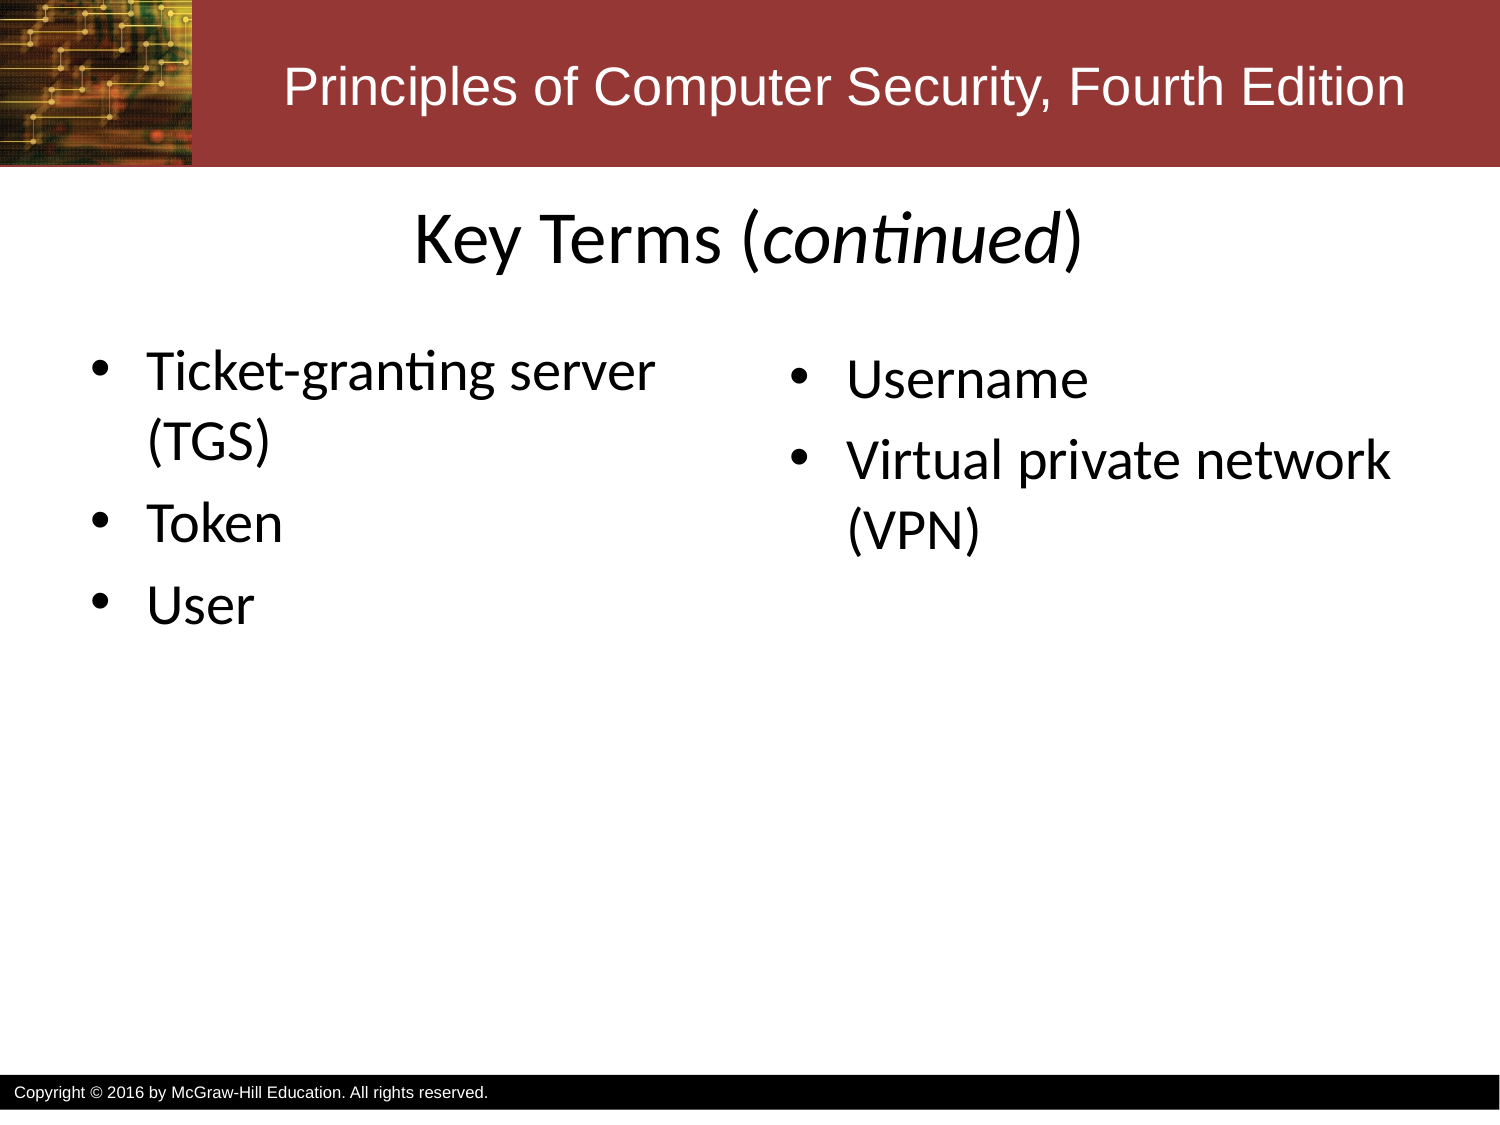

# Key Terms (continued)
Ticket-granting server (TGS)
Token
User
Username
Virtual private network (VPN)